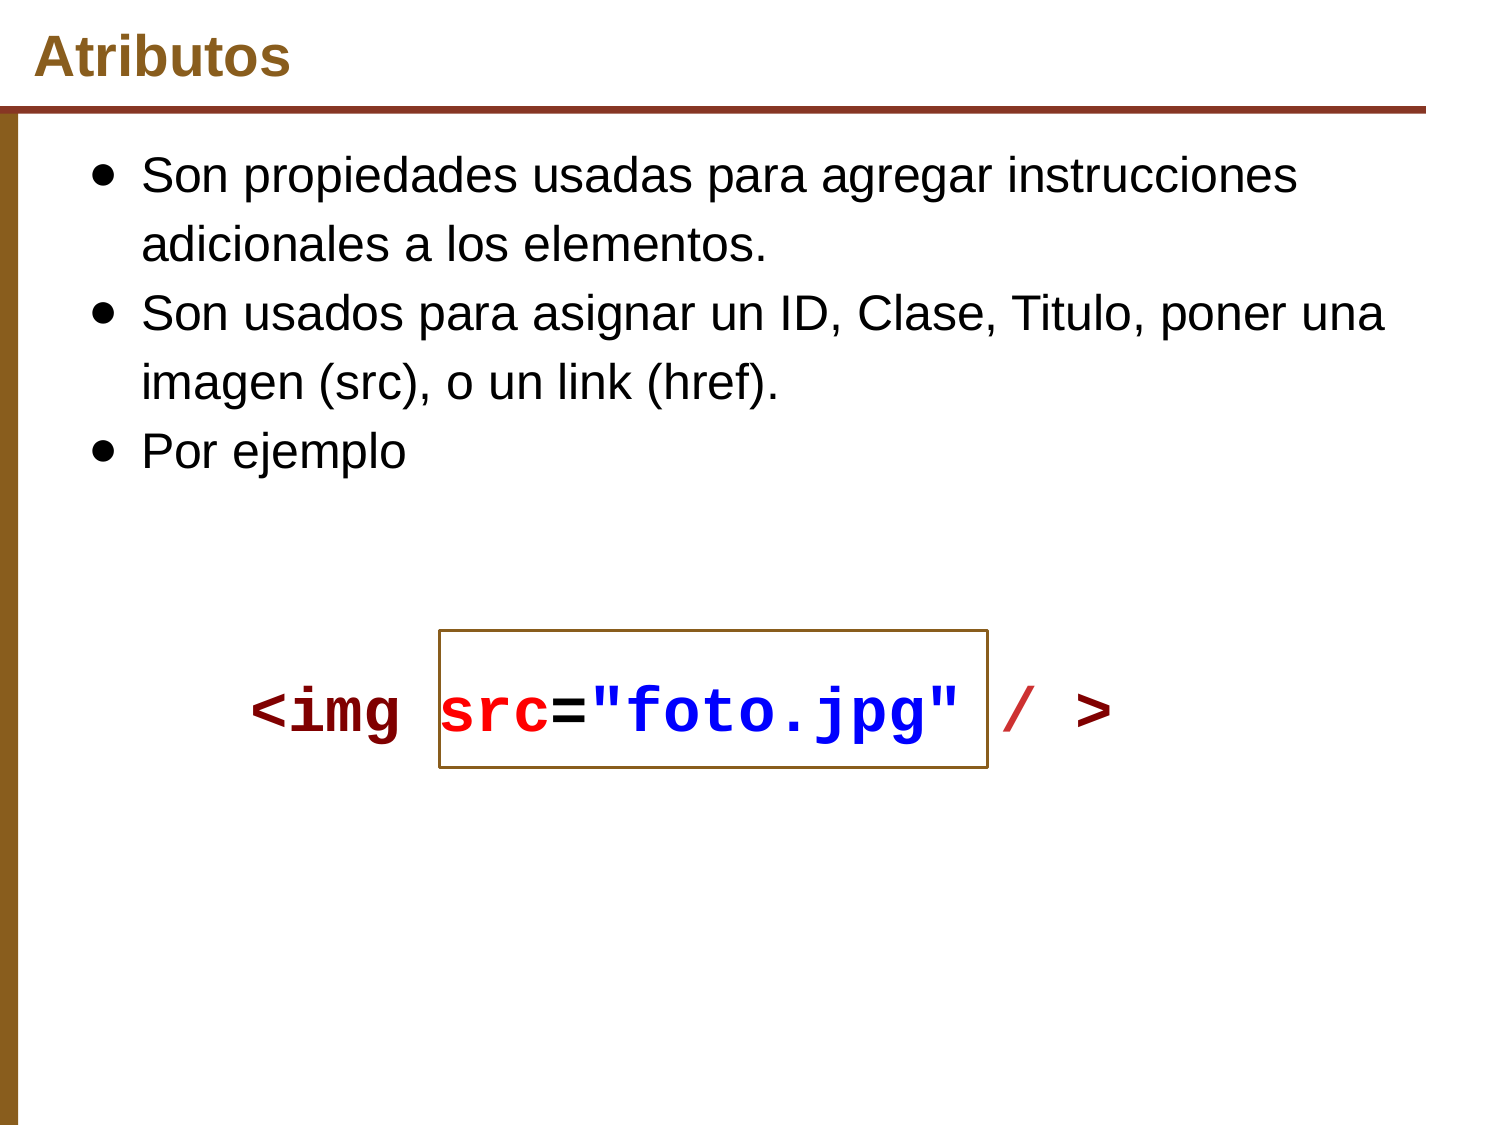

# Atributos
Son propiedades usadas para agregar instrucciones adicionales a los elementos.
Son usados para asignar un ID, Clase, Titulo, poner una imagen (src), o un link (href).
Por ejemplo

 <img src="foto.jpg" / >